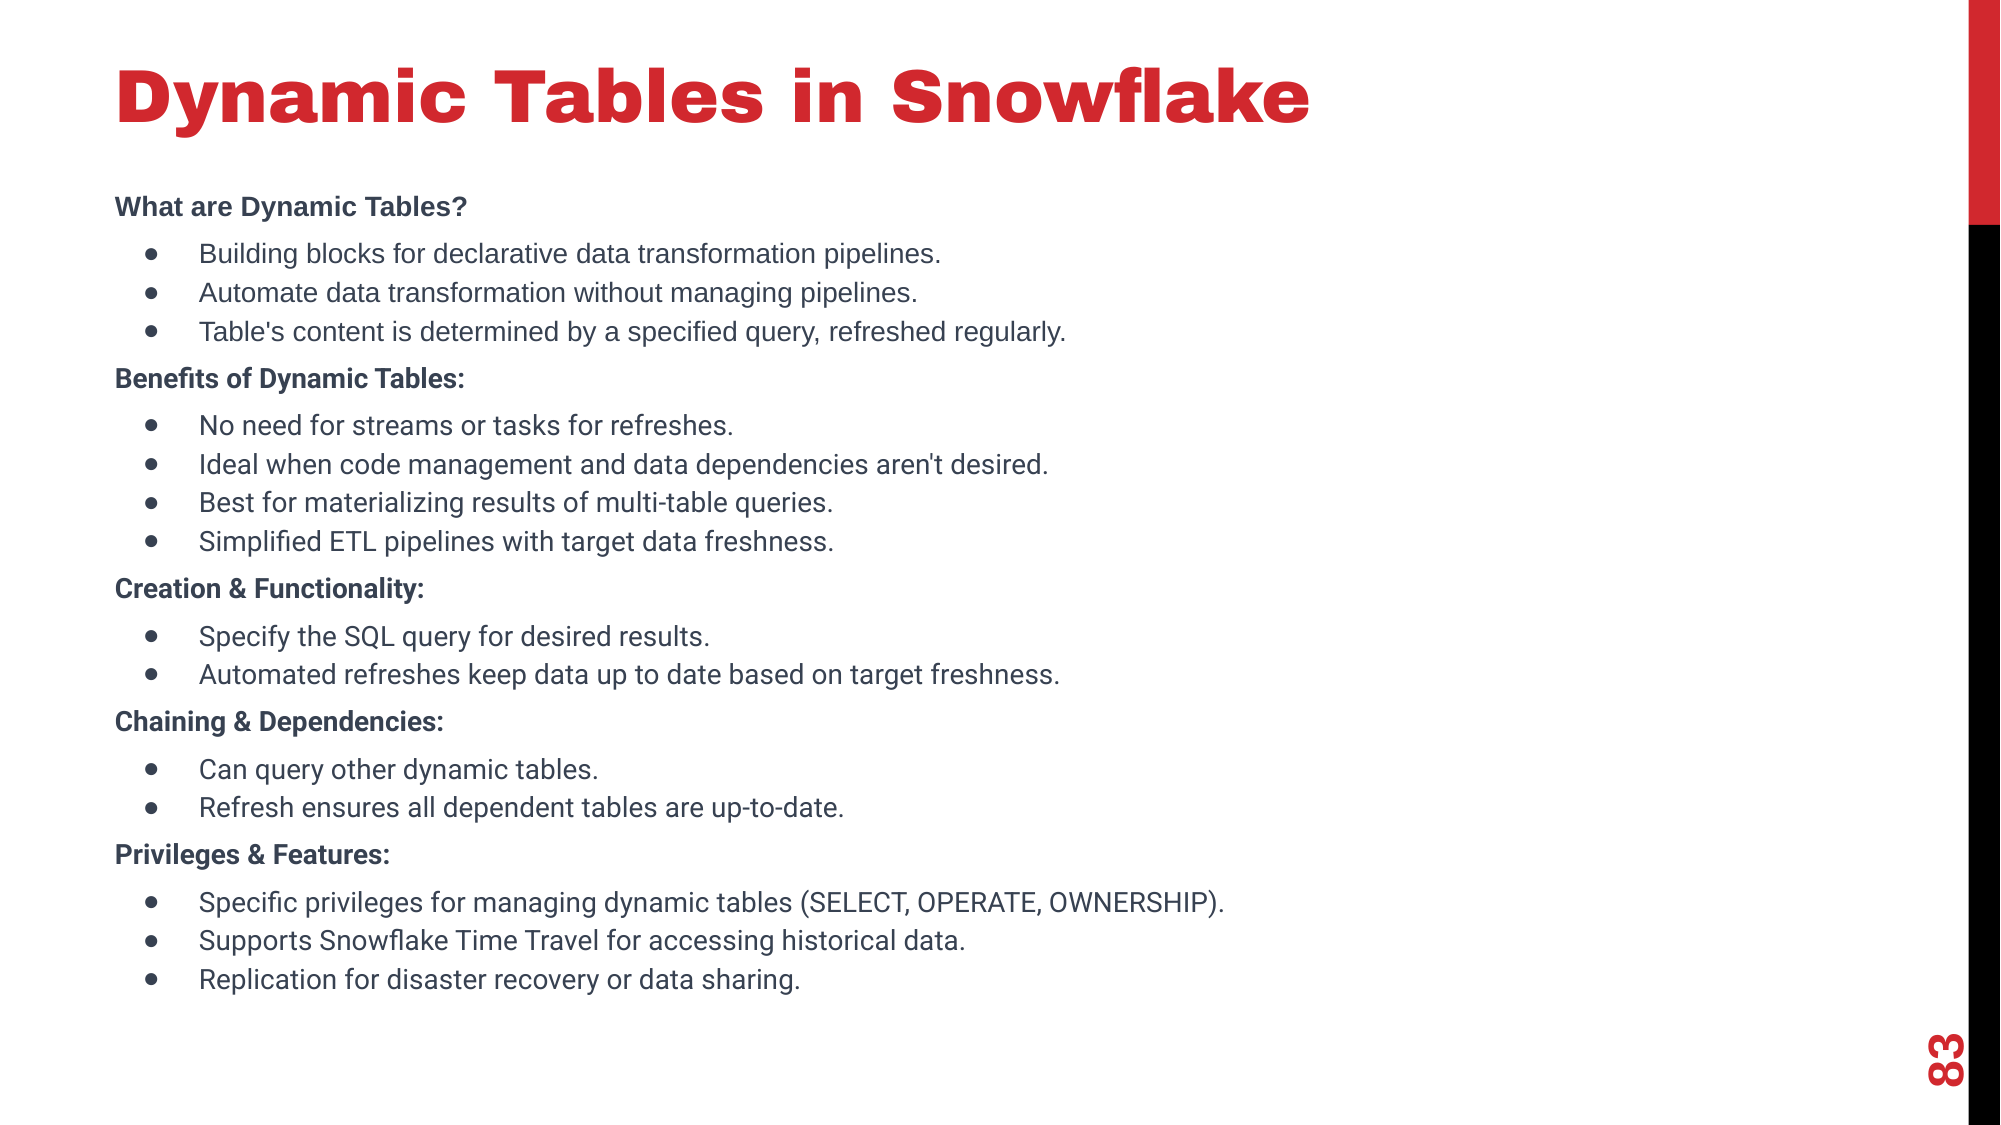

# Dynamic Tables in Snowflake
What are Dynamic Tables?
Building blocks for declarative data transformation pipelines.
Automate data transformation without managing pipelines.
Table's content is determined by a specified query, refreshed regularly.
Benefits of Dynamic Tables:
No need for streams or tasks for refreshes.
Ideal when code management and data dependencies aren't desired.
Best for materializing results of multi-table queries.
Simplified ETL pipelines with target data freshness.
Creation & Functionality:
Specify the SQL query for desired results.
Automated refreshes keep data up to date based on target freshness.
Chaining & Dependencies:
Can query other dynamic tables.
Refresh ensures all dependent tables are up-to-date.
Privileges & Features:
Specific privileges for managing dynamic tables (SELECT, OPERATE, OWNERSHIP).
Supports Snowflake Time Travel for accessing historical data.
Replication for disaster recovery or data sharing.

83